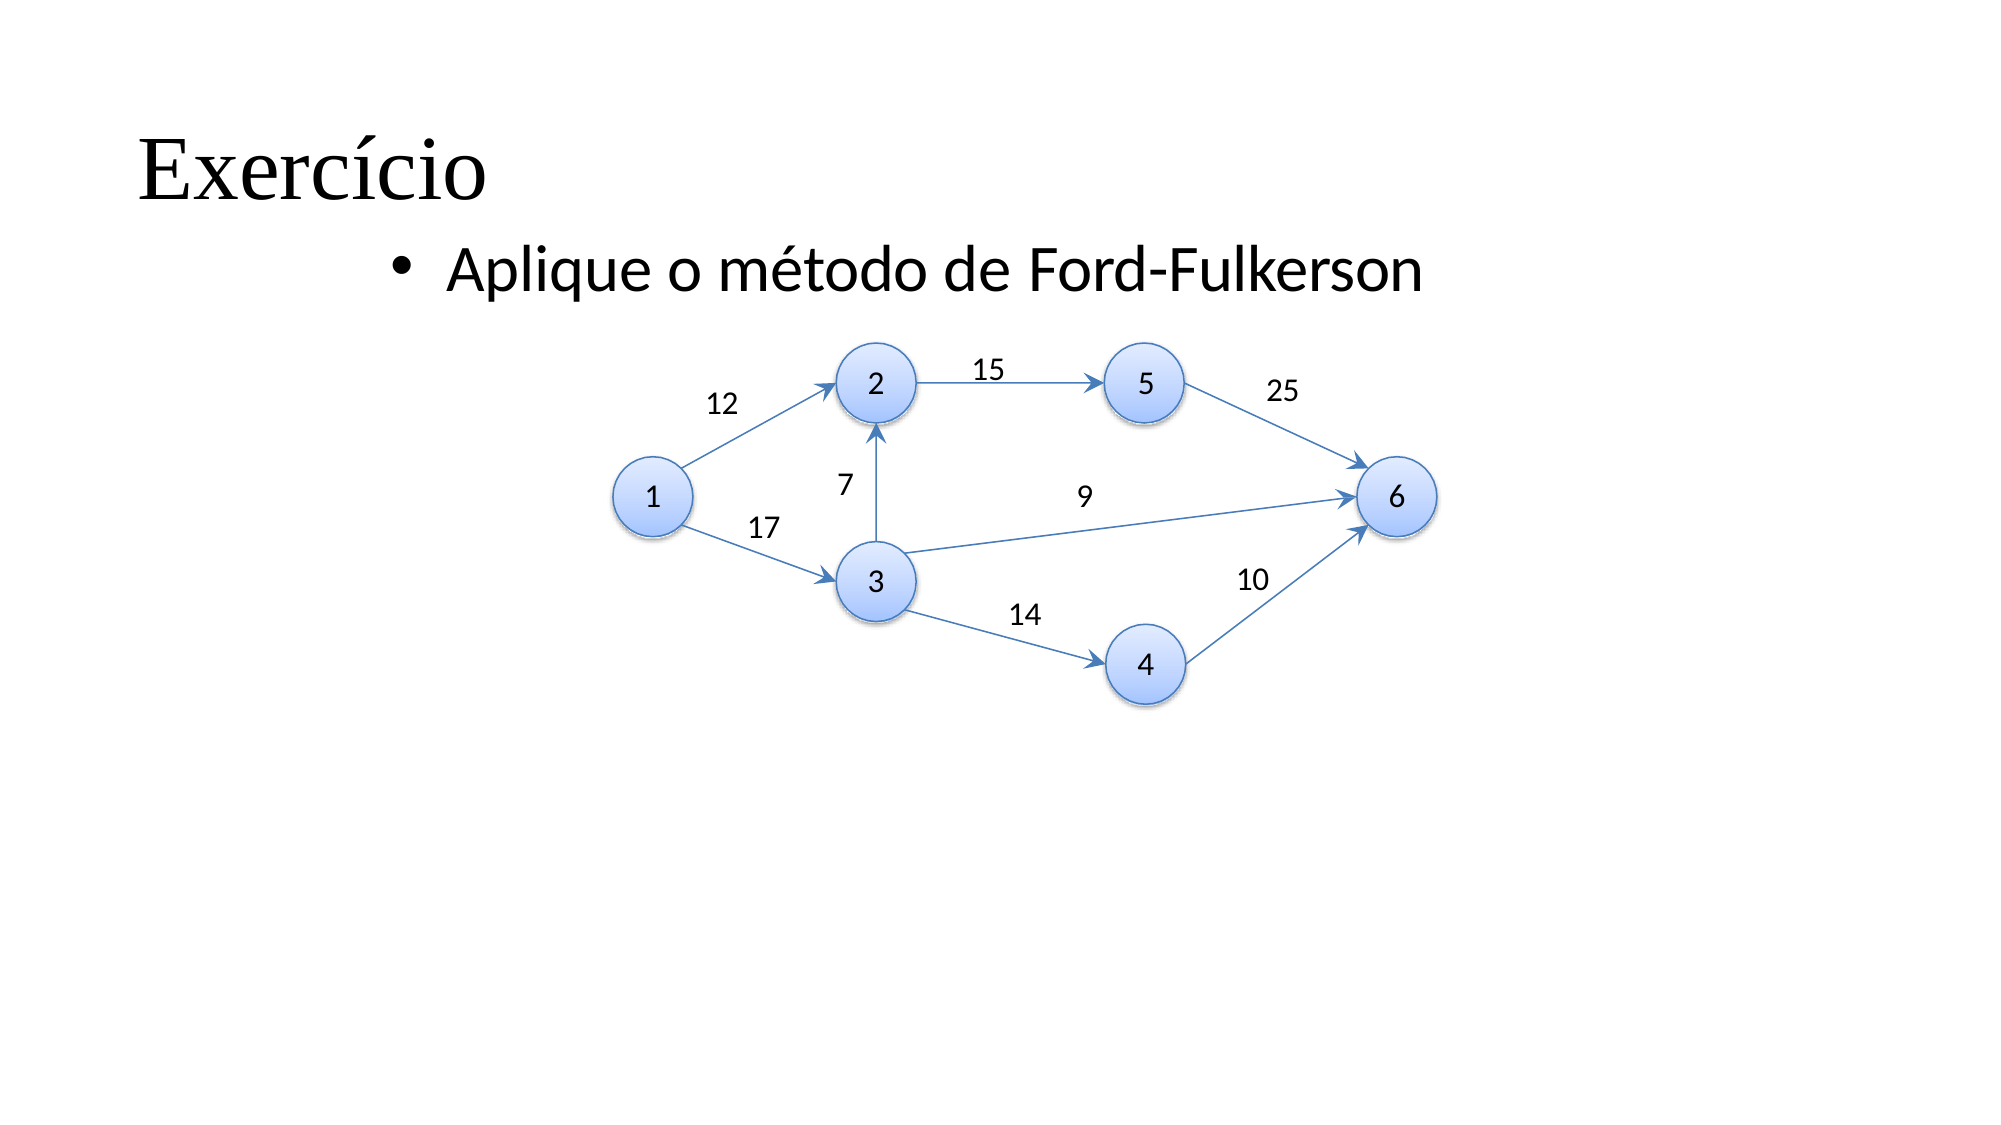

# Exercício
Aplique o método de Ford-Fulkerson

15
2	5
25

12

7
9
1
6

17
10
3
14
4